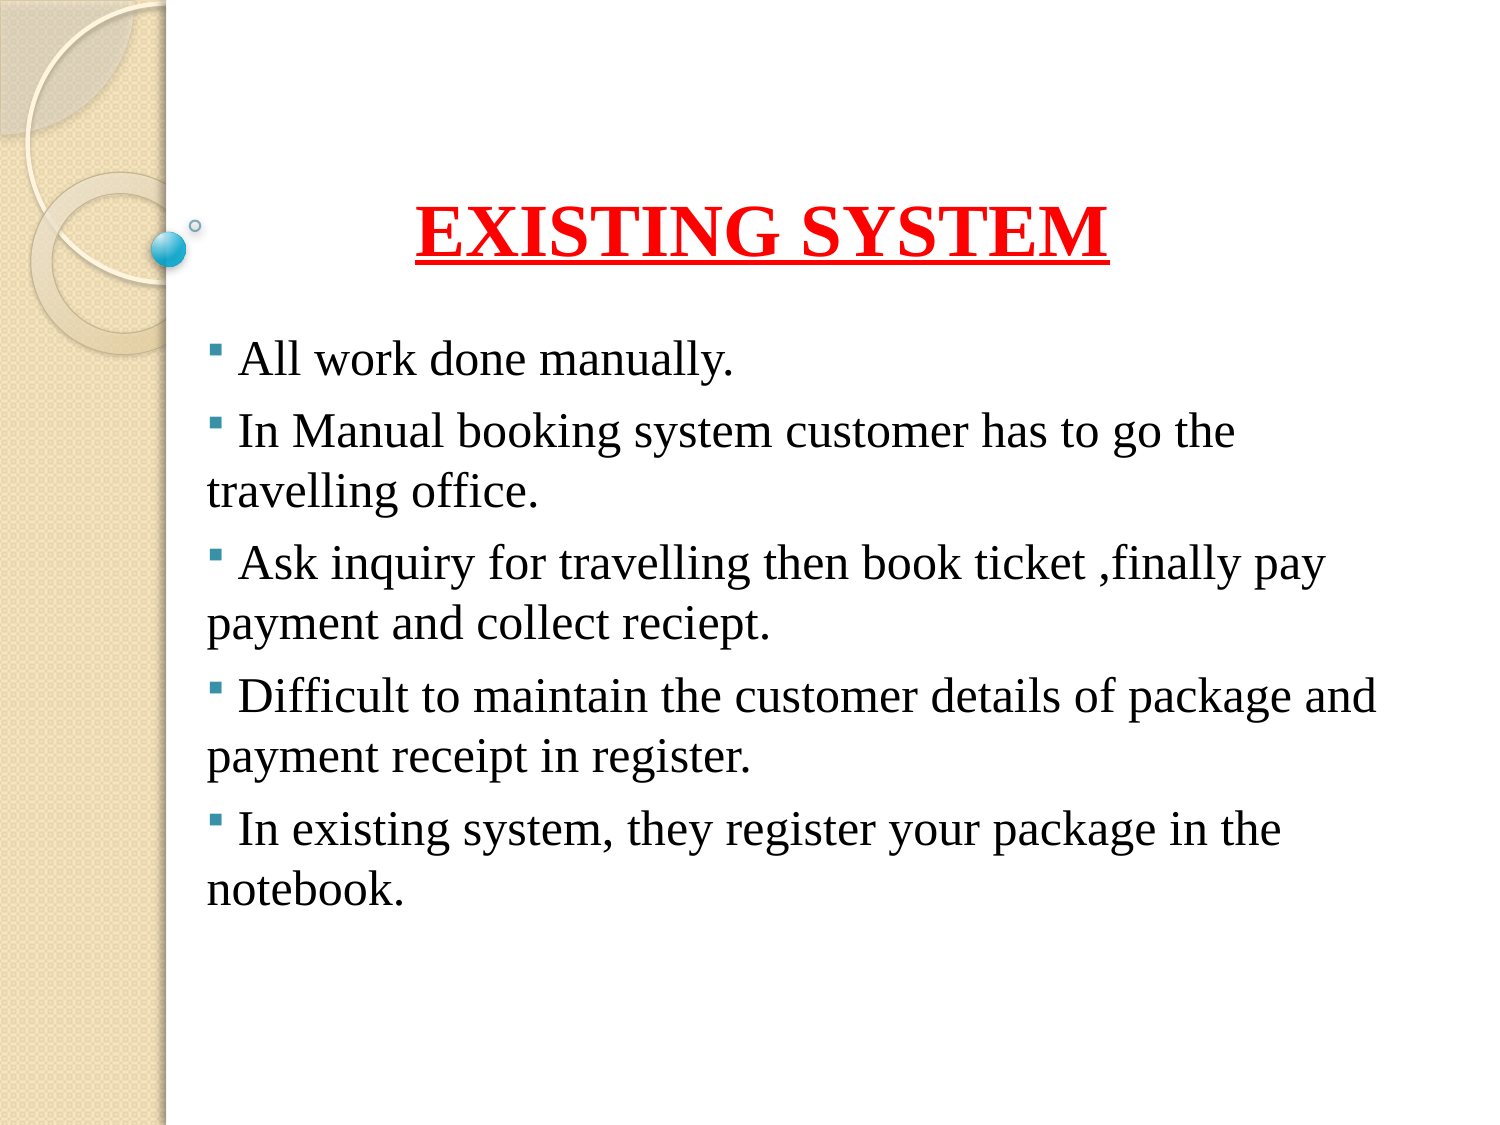

# EXISTING SYSTEM
 All work done manually.
 In Manual booking system customer has to go the travelling office.
 Ask inquiry for travelling then book ticket ,finally pay payment and collect reciept.
 Difficult to maintain the customer details of package and payment receipt in register.
 In existing system, they register your package in the notebook.